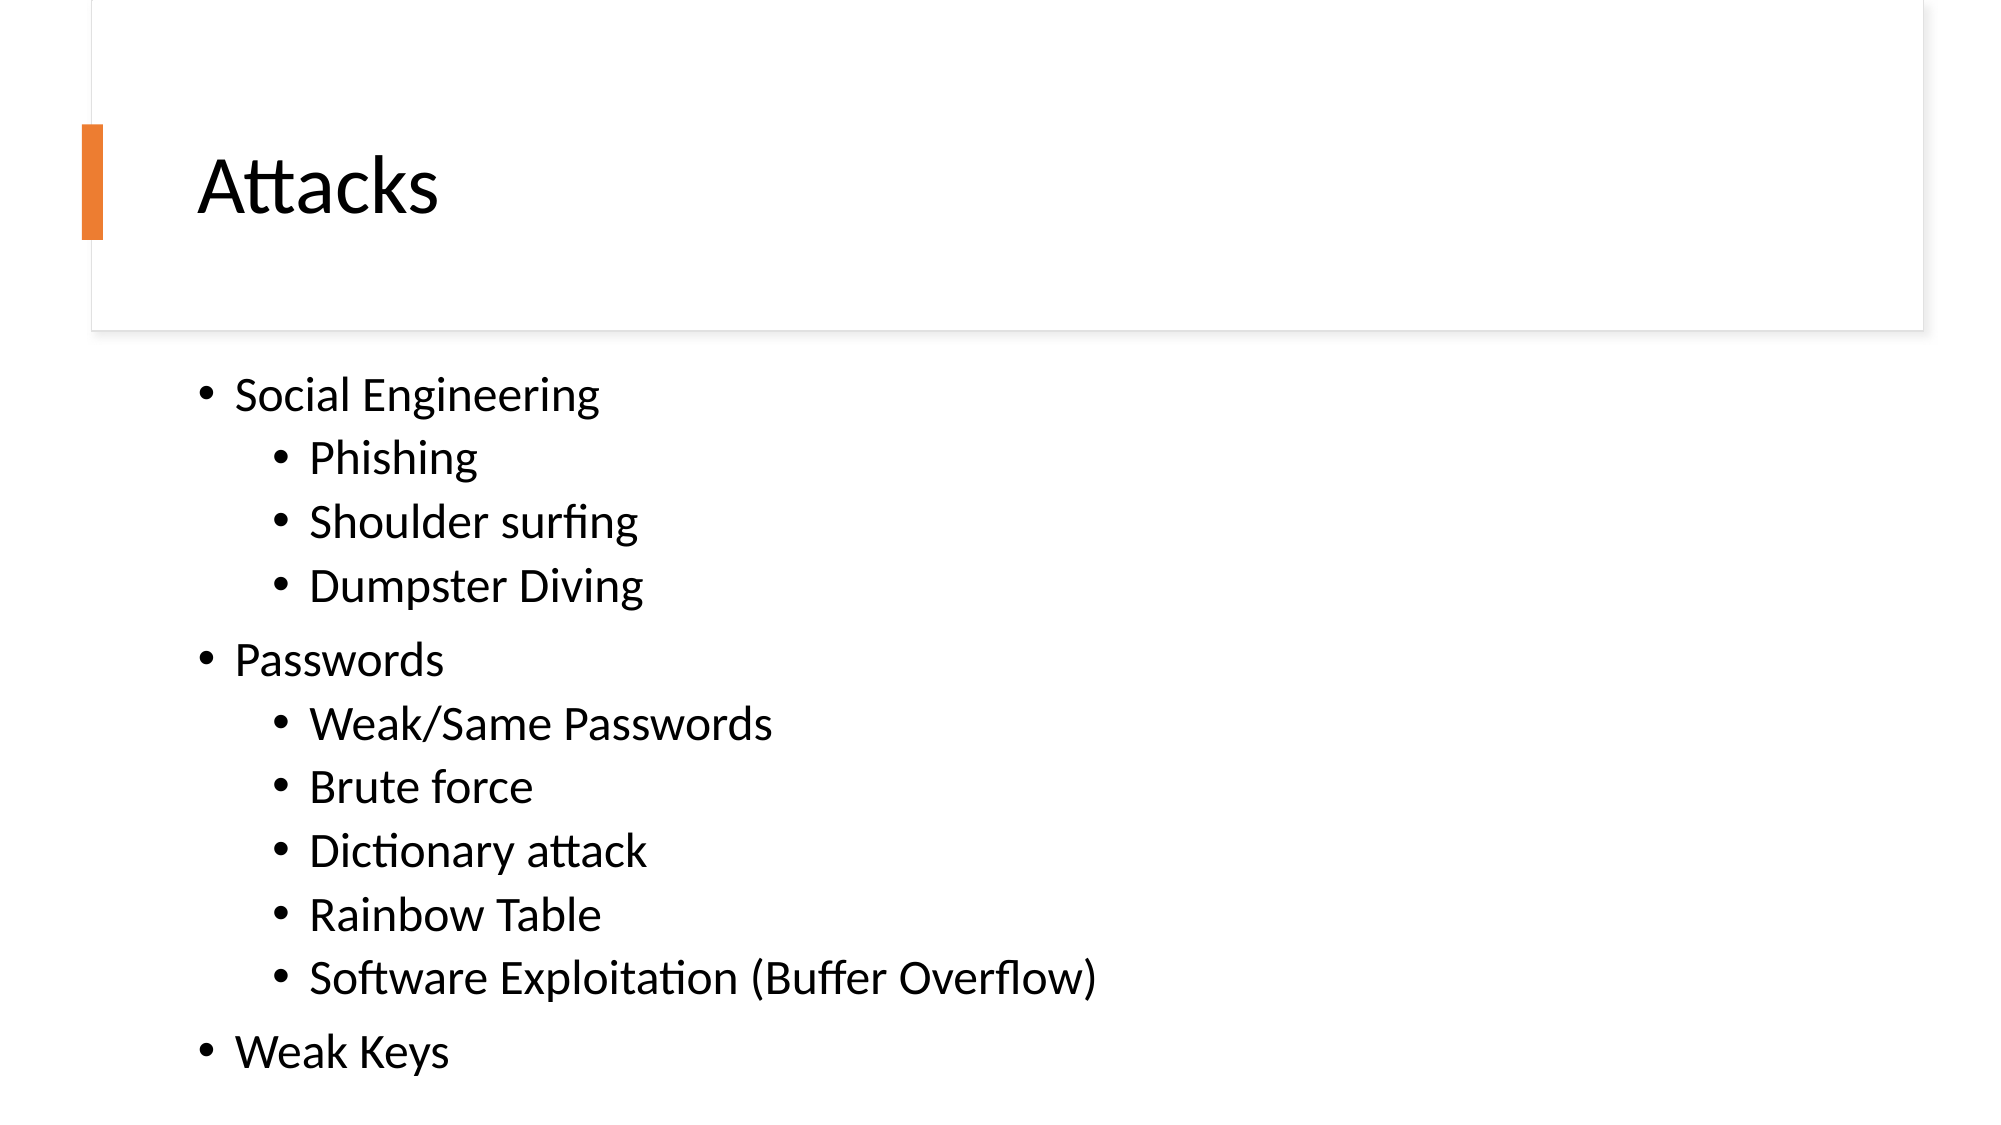

# Attacks

Social Engineering
Phishing
Shoulder surfing
Dumpster Diving
Passwords
Weak/Same Passwords
Brute force
Dictionary attack
Rainbow Table
Software Exploitation (Buffer Overflow)
Weak Keys